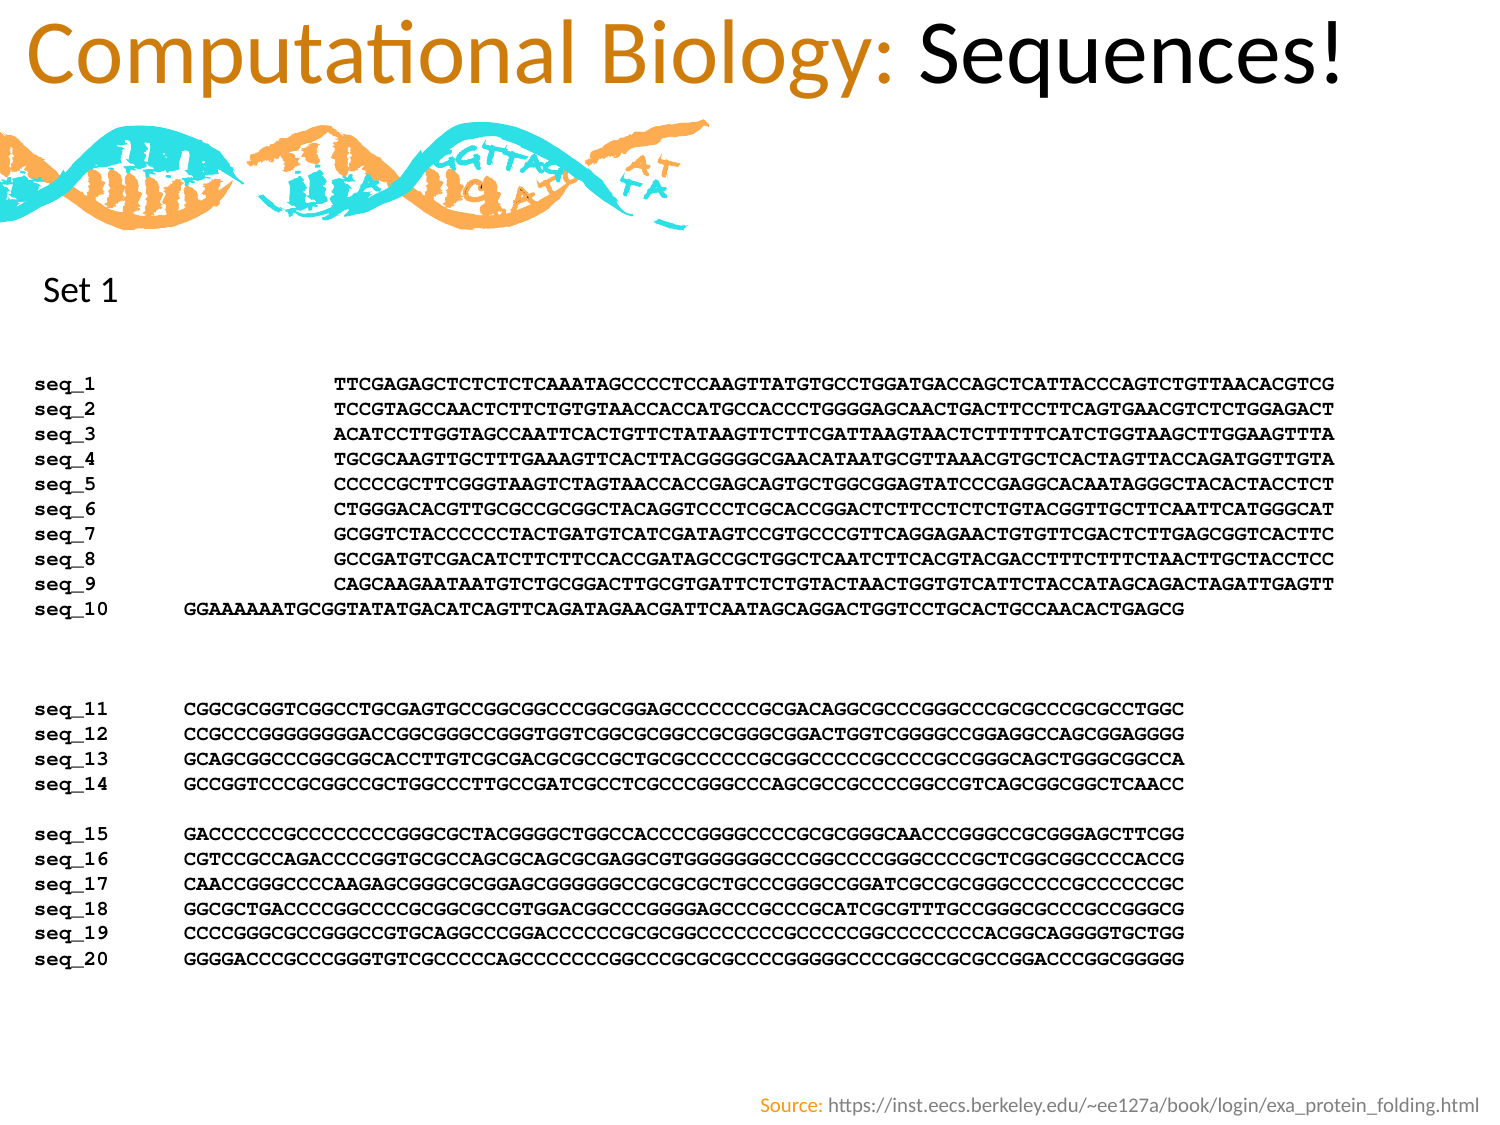

Computational Biology: Sequences!
Set 1

seq_1		TTCGAGAGCTCTCTCTCAAATAGCCCCTCCAAGTTATGTGCCTGGATGACCAGCTCATTACCCAGTCTGTTAACACGTCG
seq_2		TCCGTAGCCAACTCTTCTGTGTAACCACCATGCCACCCTGGGGAGCAACTGACTTCCTTCAGTGAACGTCTCTGGAGACT
seq_3		ACATCCTTGGTAGCCAATTCACTGTTCTATAAGTTCTTCGATTAAGTAACTCTTTTTCATCTGGTAAGCTTGGAAGTTTA
seq_4		TGCGCAAGTTGCTTTGAAAGTTCACTTACGGGGGCGAACATAATGCGTTAAACGTGCTCACTAGTTACCAGATGGTTGTA
seq_5		CCCCCGCTTCGGGTAAGTCTAGTAACCACCGAGCAGTGCTGGCGGAGTATCCCGAGGCACAATAGGGCTACACTACCTCT
seq_6		CTGGGACACGTTGCGCCGCGGCTACAGGTCCCTCGCACCGGACTCTTCCTCTCTGTACGGTTGCTTCAATTCATGGGCAT
seq_7		GCGGTCTACCCCCCTACTGATGTCATCGATAGTCCGTGCCCGTTCAGGAGAACTGTGTTCGACTCTTGAGCGGTCACTTC
seq_8		GCCGATGTCGACATCTTCTTCCACCGATAGCCGCTGGCTCAATCTTCACGTACGACCTTTCTTTCTAACTTGCTACCTCC
seq_9		CAGCAAGAATAATGTCTGCGGACTTGCGTGATTCTCTGTACTAACTGGTGTCATTCTACCATAGCAGACTAGATTGAGTT
seq_10	GGAAAAAATGCGGTATATGACATCAGTTCAGATAGAACGATTCAATAGCAGGACTGGTCCTGCACTGCCAACACTGAGCG

seq_11	CGGCGCGGTCGGCCTGCGAGTGCCGGCGGCCCGGCGGAGCCCCCCCGCGACAGGCGCCCGGGCCCGCGCCCGCGCCTGGC
seq_12	CCGCCCGGGGGGGGACCGGCGGGCCGGGTGGTCGGCGCGGCCGCGGGCGGACTGGTCGGGGCCGGAGGCCAGCGGAGGGG
seq_13	GCAGCGGCCCGGCGGCACCTTGTCGCGACGCGCCGCTGCGCCCCCCGCGGCCCCCGCCCCGCCGGGCAGCTGGGCGGCCA
seq_14	GCCGGTCCCGCGGCCGCTGGCCCTTGCCGATCGCCTCGCCCGGGCCCAGCGCCGCCCCGGCCGTCAGCGGCGGCTCAACC
seq_15	GACCCCCCGCCCCCCCCGGGCGCTACGGGGCTGGCCACCCCGGGGCCCCGCGCGGGCAACCCGGGCCGCGGGAGCTTCGG
seq_16	CGTCCGCCAGACCCCGGTGCGCCAGCGCAGCGCGAGGCGTGGGGGGGCCCGGCCCCGGGCCCCGCTCGGCGGCCCCACCG
seq_17	CAACCGGGCCCCAAGAGCGGGCGCGGAGCGGGGGGCCGCGCGCTGCCCGGGCCGGATCGCCGCGGGCCCCCGCCCCCCGC
seq_18	GGCGCTGACCCCGGCCCCGCGGCGCCGTGGACGGCCCGGGGAGCCCGCCCGCATCGCGTTTGCCGGGCGCCCGCCGGGCG
seq_19	CCCCGGGCGCCGGGCCGTGCAGGCCCGGACCCCCCGCGCGGCCCCCCCGCCCCCGGCCCCCCCCACGGCAGGGGTGCTGG
seq_20	GGGGACCCGCCCGGGTGTCGCCCCCAGCCCCCCCGGCCCGCGCGCCCCGGGGGCCCCGGCCGCGCCGGACCCGGCGGGGG

Source: https://inst.eecs.berkeley.edu/~ee127a/book/login/exa_protein_folding.html